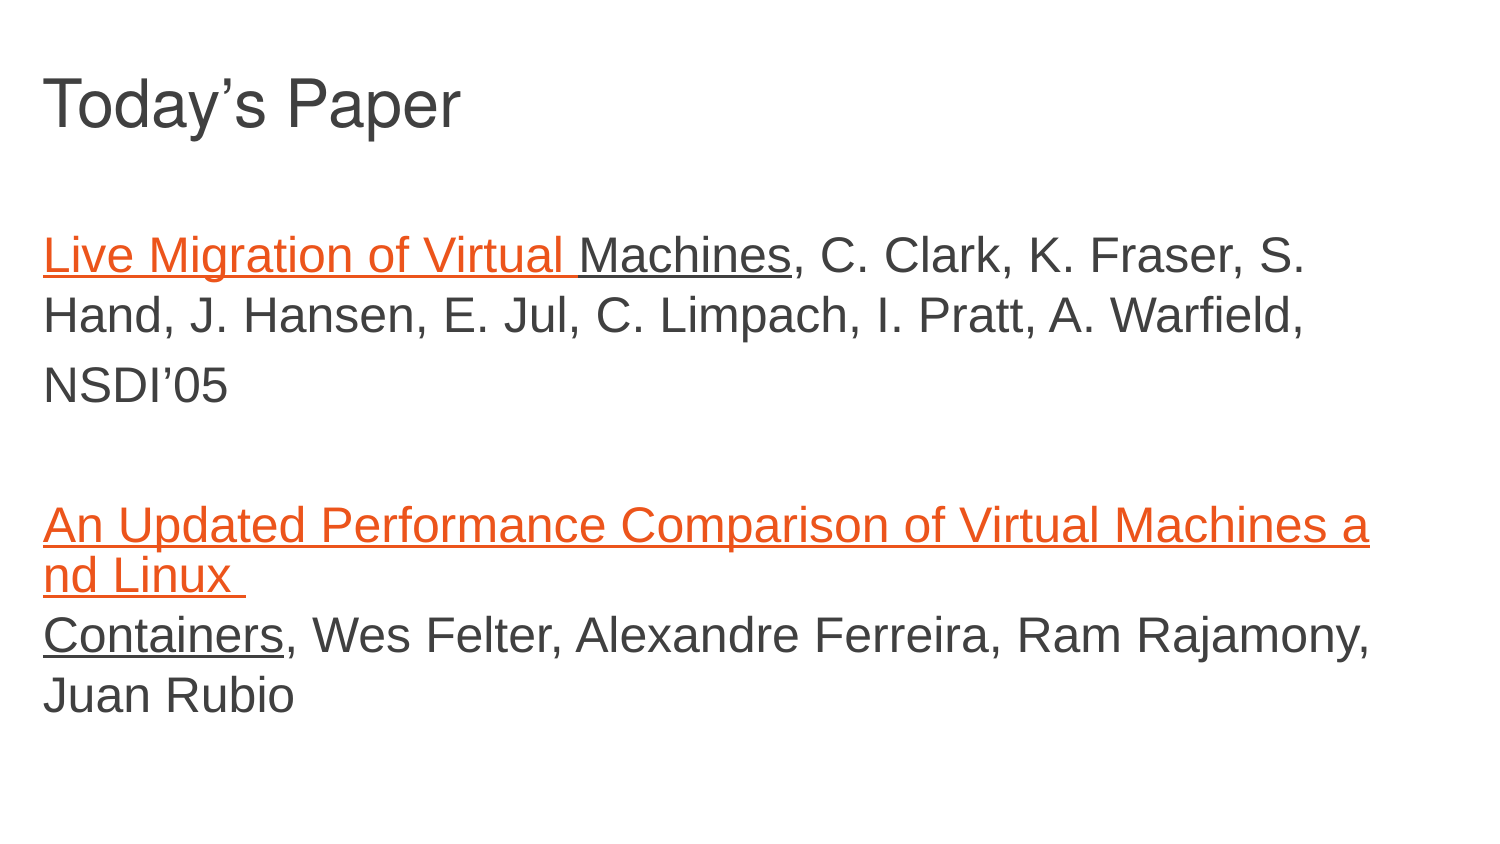

# Today’s Paper
Live Migration of Virtual Machines, C. Clark, K. Fraser, S. Hand, J. Hansen, E. Jul, C. Limpach, I. Pratt, A. Warfield,
NSDI’05

An Updated Performance Comparison of Virtual Machines and Linux Containers, Wes Felter, Alexandre Ferreira, Ram Rajamony, Juan Rubio